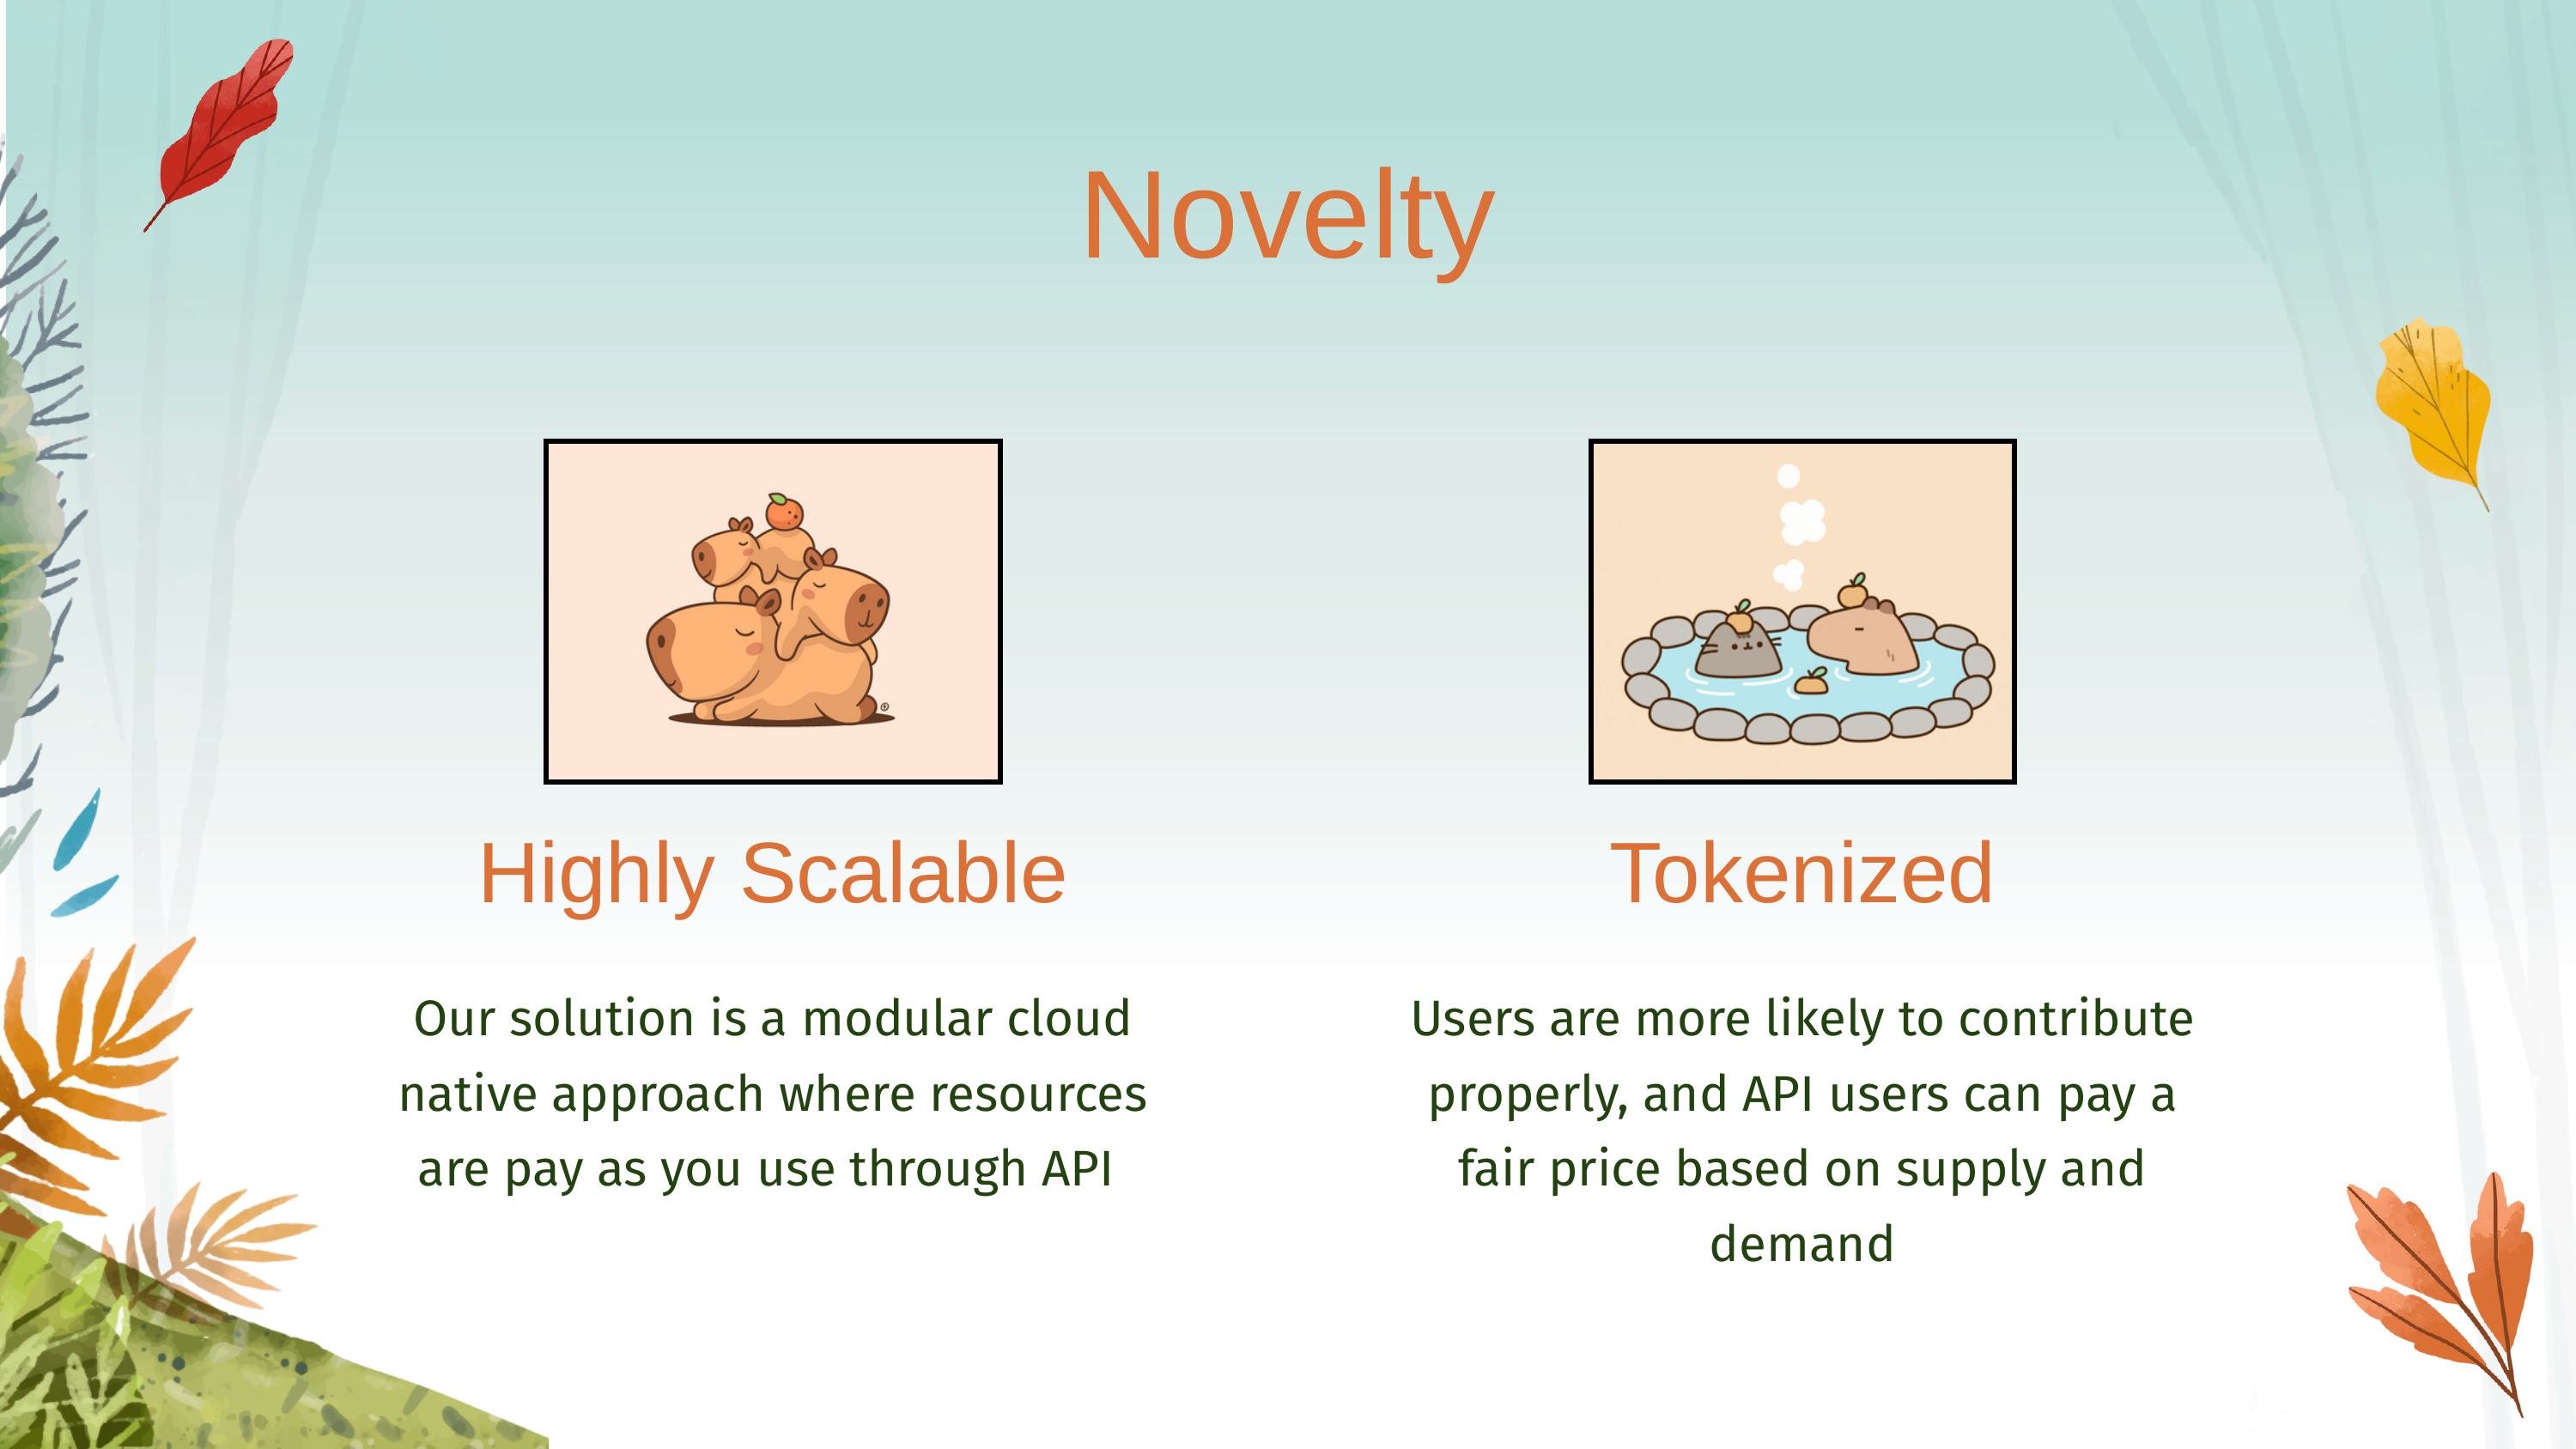

Novelty

Highly Scalable
Tokenized
Our solution is a modular cloud native approach where resources are pay as you use through API
Users are more likely to contribute properly, and API users can pay a fair price based on supply and demand